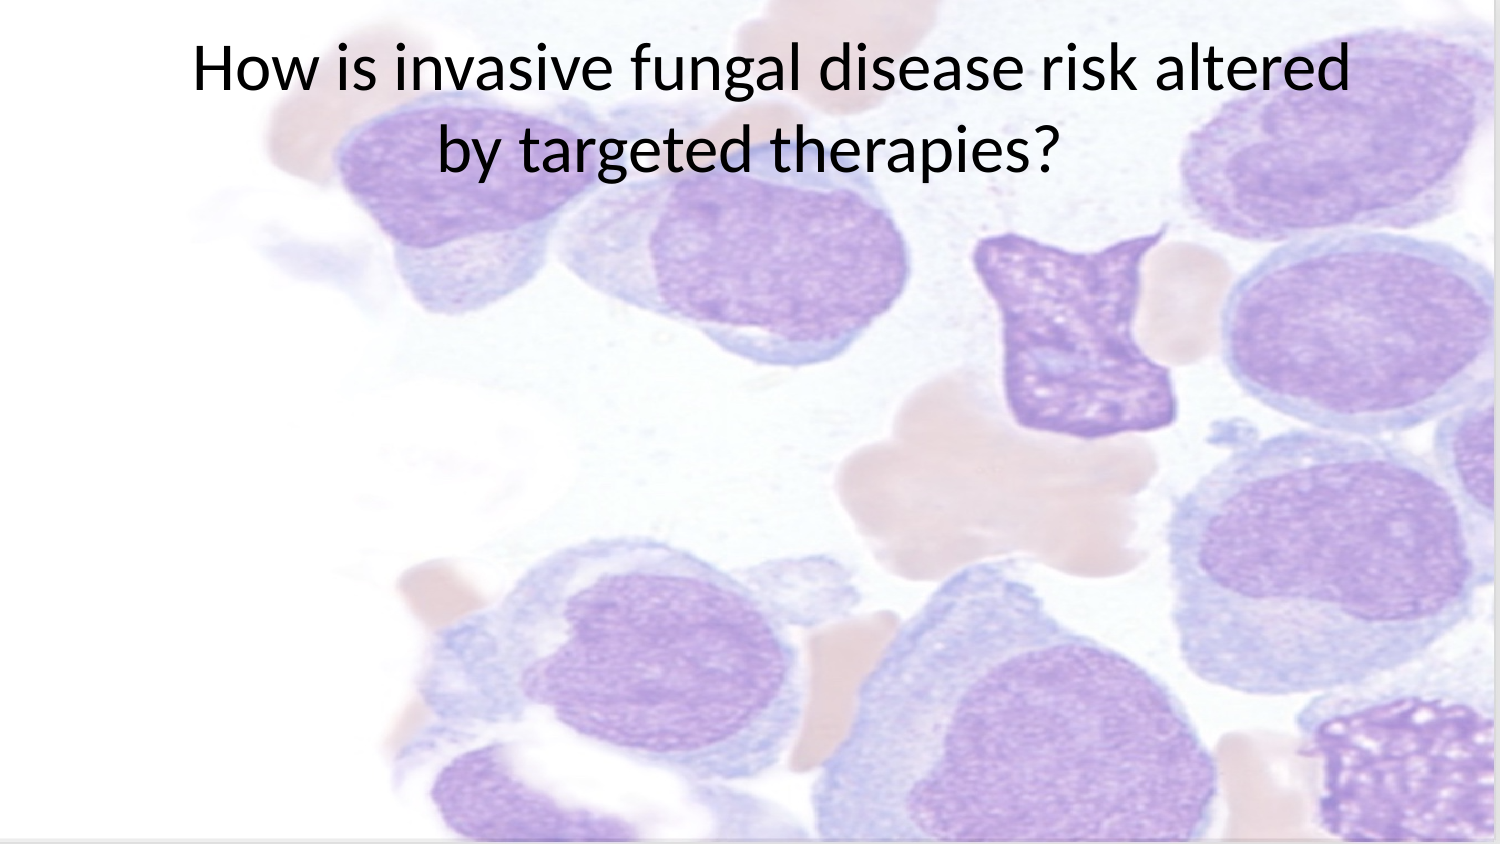

# How is invasive fungal disease risk altered  by targeted therapies?